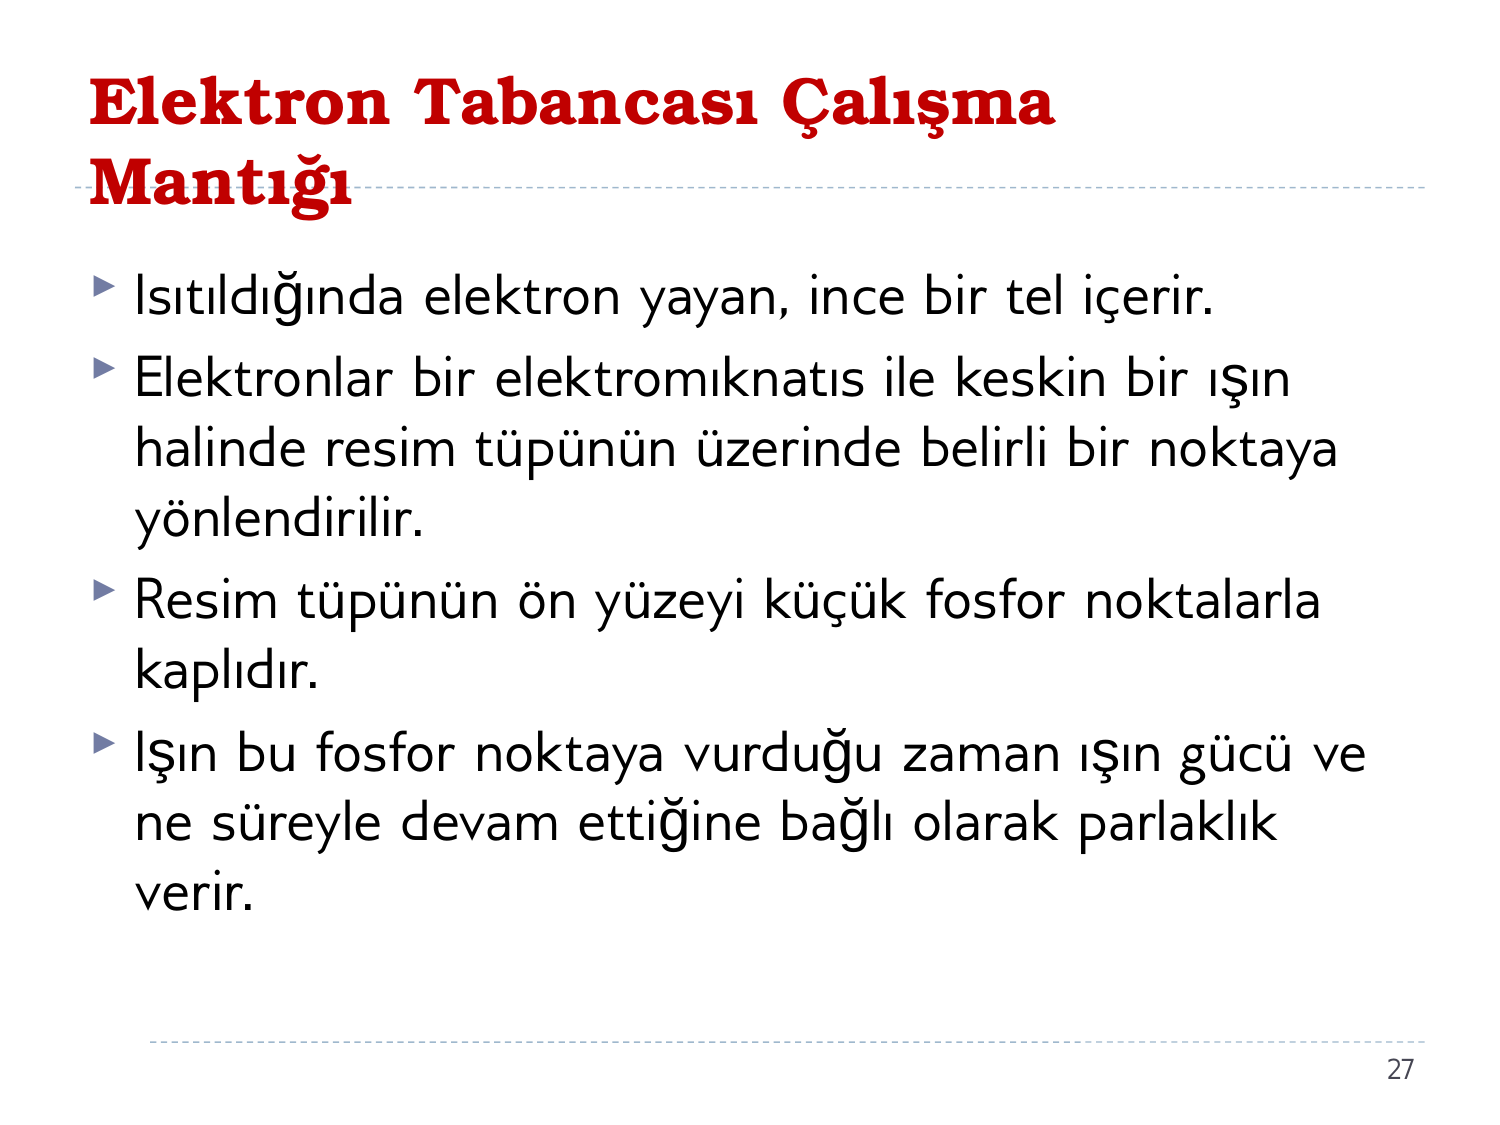

# Elektron Tabancası Çalışma Mantığı
Isıtıldığında elektron yayan, ince bir tel içerir.
Elektronlar bir elektromıknatıs ile keskin bir ışın halinde resim tüpünün üzerinde belirli bir noktaya yönlendirilir.
Resim tüpünün ön yüzeyi küçük fosfor noktalarla kaplıdır.
Işın bu fosfor noktaya vurduğu zaman ışın gücü ve ne süreyle devam ettiğine bağlı olarak parlaklık verir.
27